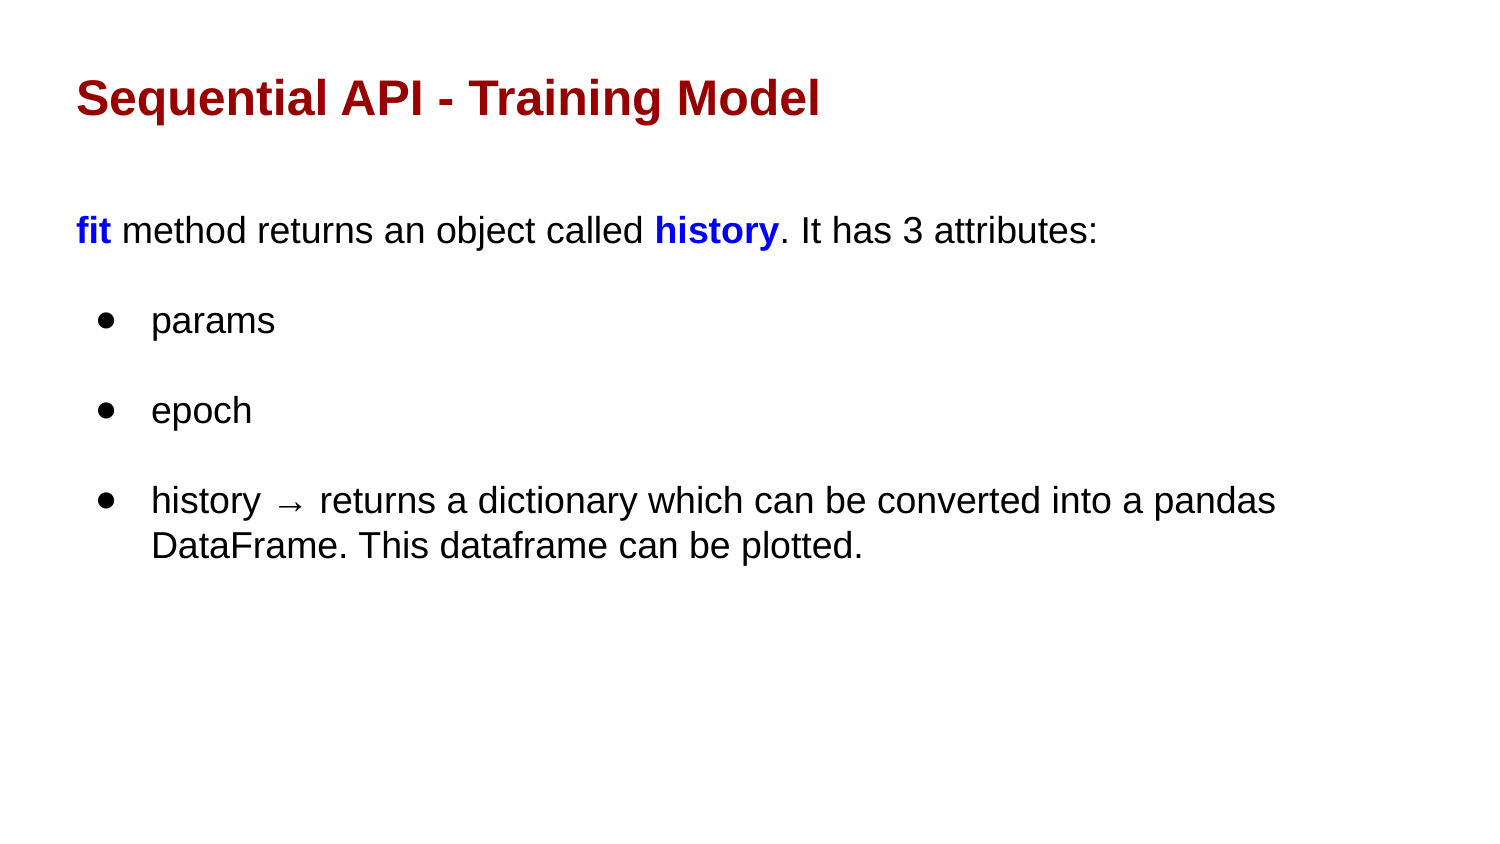

Sequential API - Training Model
fit method returns an object called history. It has 3 attributes:
params
epoch
history → returns a dictionary which can be converted into a pandas DataFrame. This dataframe can be plotted.